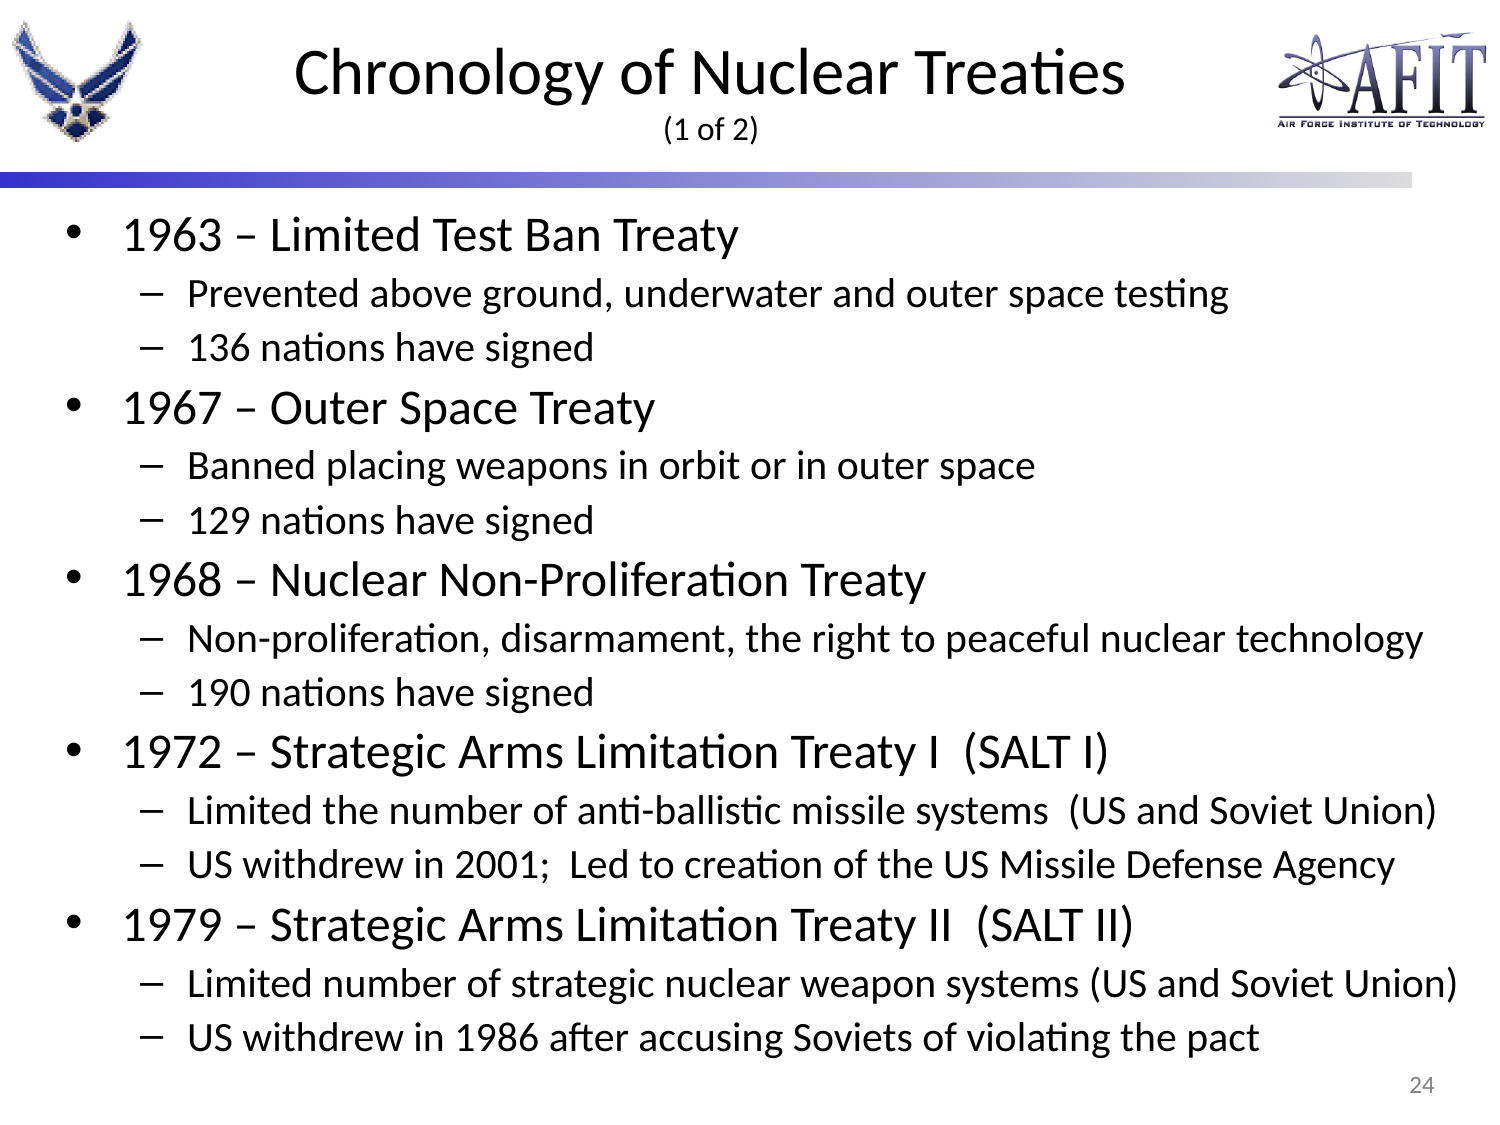

# Chronology of Nuclear Treaties (1 of 2)
1963 – Limited Test Ban Treaty
Prevented above ground, underwater and outer space testing
136 nations have signed
1967 – Outer Space Treaty
Banned placing weapons in orbit or in outer space
129 nations have signed
1968 – Nuclear Non-Proliferation Treaty
Non-proliferation, disarmament, the right to peaceful nuclear technology
190 nations have signed
1972 – Strategic Arms Limitation Treaty I  (SALT I)
Limited the number of anti-ballistic missile systems  (US and Soviet Union)
US withdrew in 2001;  Led to creation of the US Missile Defense Agency
1979 – Strategic Arms Limitation Treaty II  (SALT II)
Limited number of strategic nuclear weapon systems (US and Soviet Union)
US withdrew in 1986 after accusing Soviets of violating the pact
24